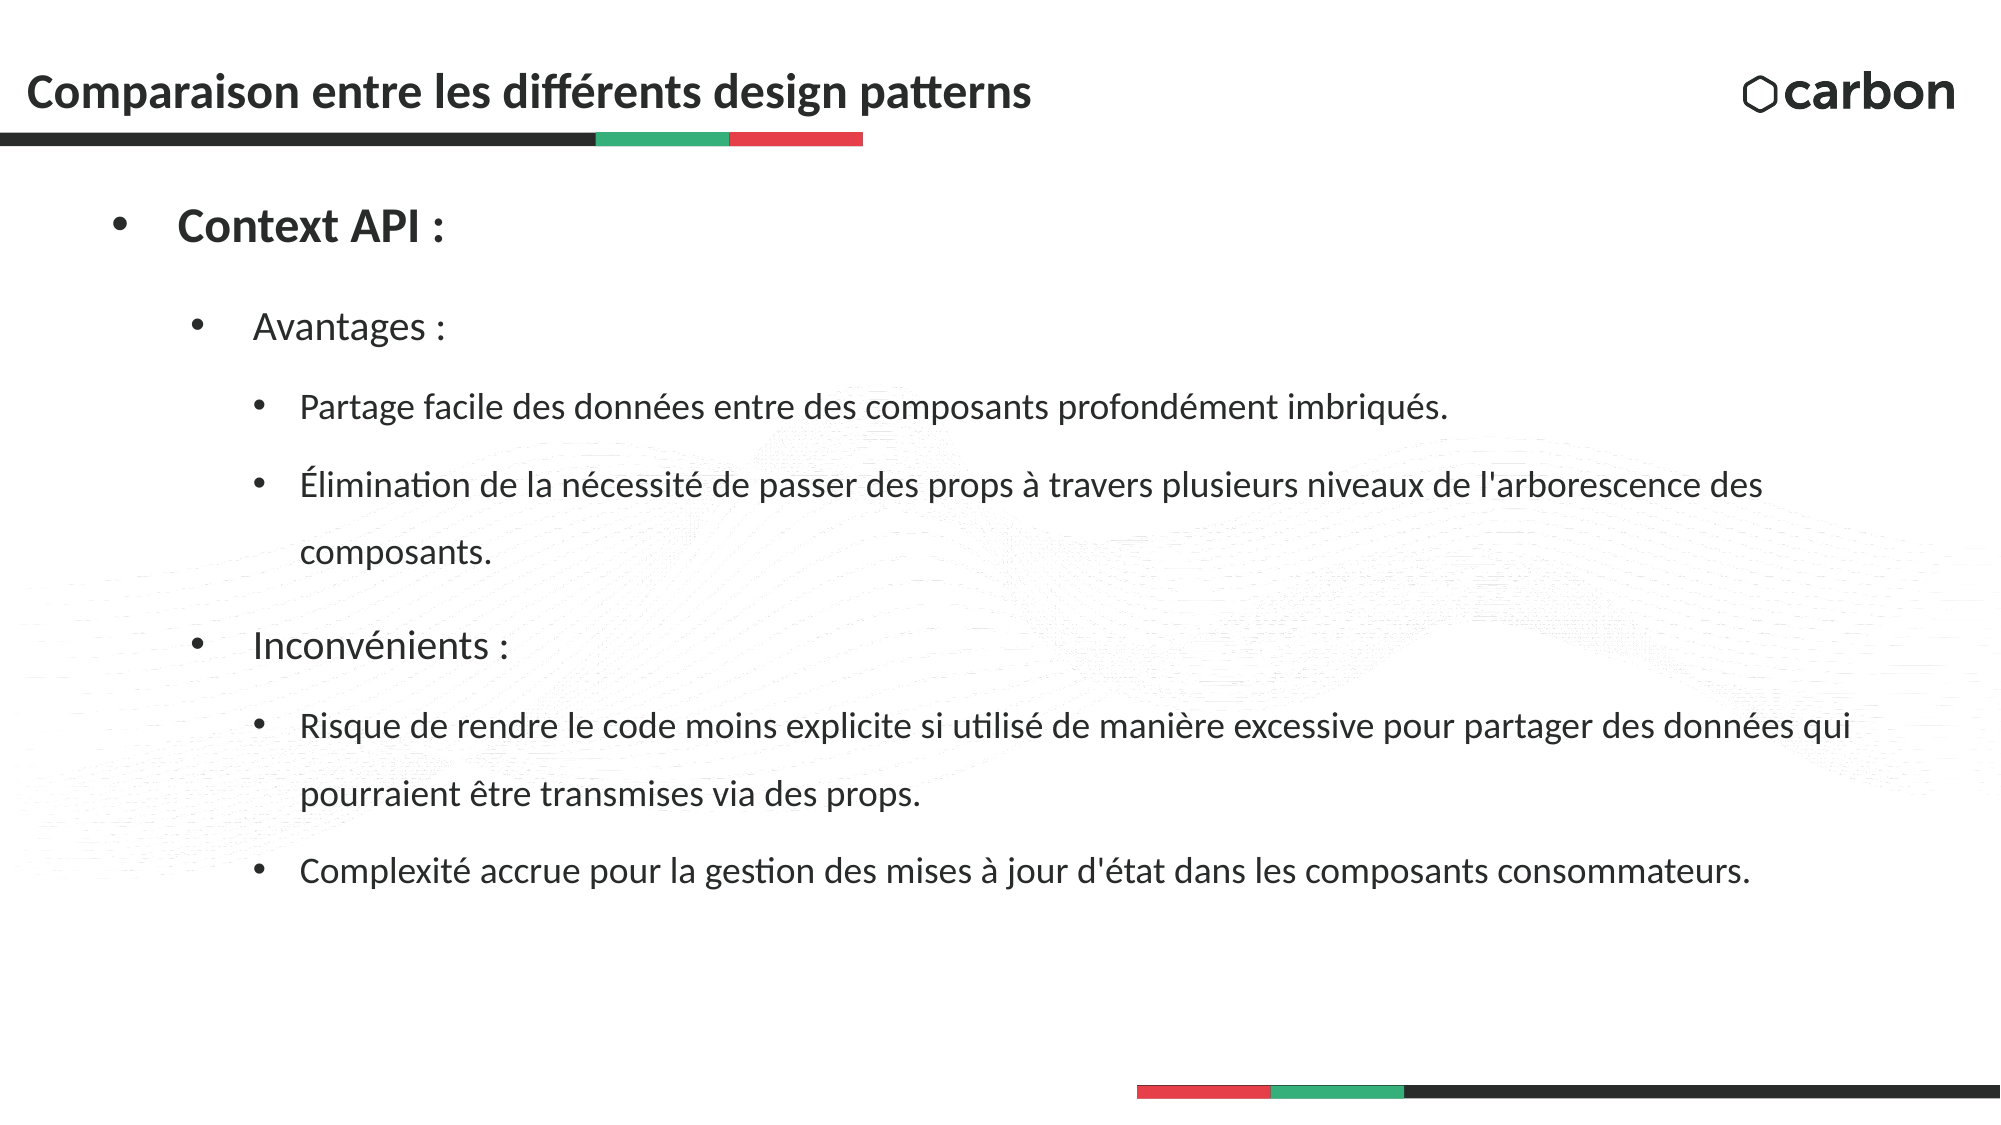

# Comparaison entre les différents design patterns
Context API :
Avantages :
Partage facile des données entre des composants profondément imbriqués.
Élimination de la nécessité de passer des props à travers plusieurs niveaux de l'arborescence des composants.
Inconvénients :
Risque de rendre le code moins explicite si utilisé de manière excessive pour partager des données qui pourraient être transmises via des props.
Complexité accrue pour la gestion des mises à jour d'état dans les composants consommateurs.